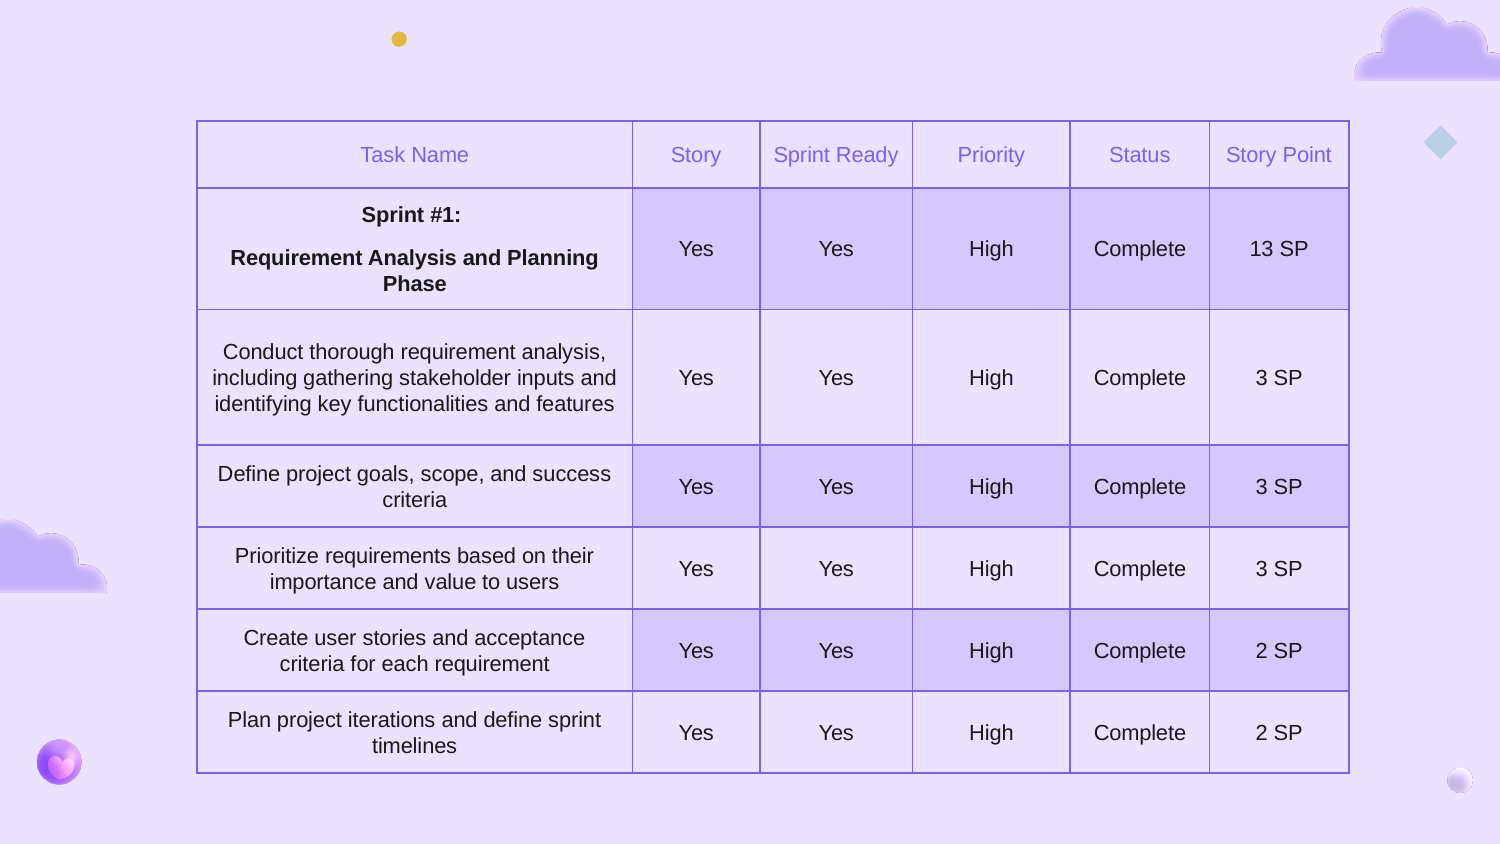

| Task Name | Story | Sprint Ready | Priority | Status | Story Point |
| --- | --- | --- | --- | --- | --- |
| Sprint #1: Requirement Analysis and Planning Phase | Yes | Yes | High | Complete | 13 SP |
| Conduct thorough requirement analysis, including gathering stakeholder inputs and identifying key functionalities and features | Yes | Yes | High | Complete | 3 SP |
| Define project goals, scope, and success criteria | Yes | Yes | High | Complete | 3 SP |
| Prioritize requirements based on their importance and value to users | Yes | Yes | High | Complete | 3 SP |
| Create user stories and acceptance criteria for each requirement | Yes | Yes | High | Complete | 2 SP |
| Plan project iterations and define sprint timelines | Yes | Yes | High | Complete | 2 SP |